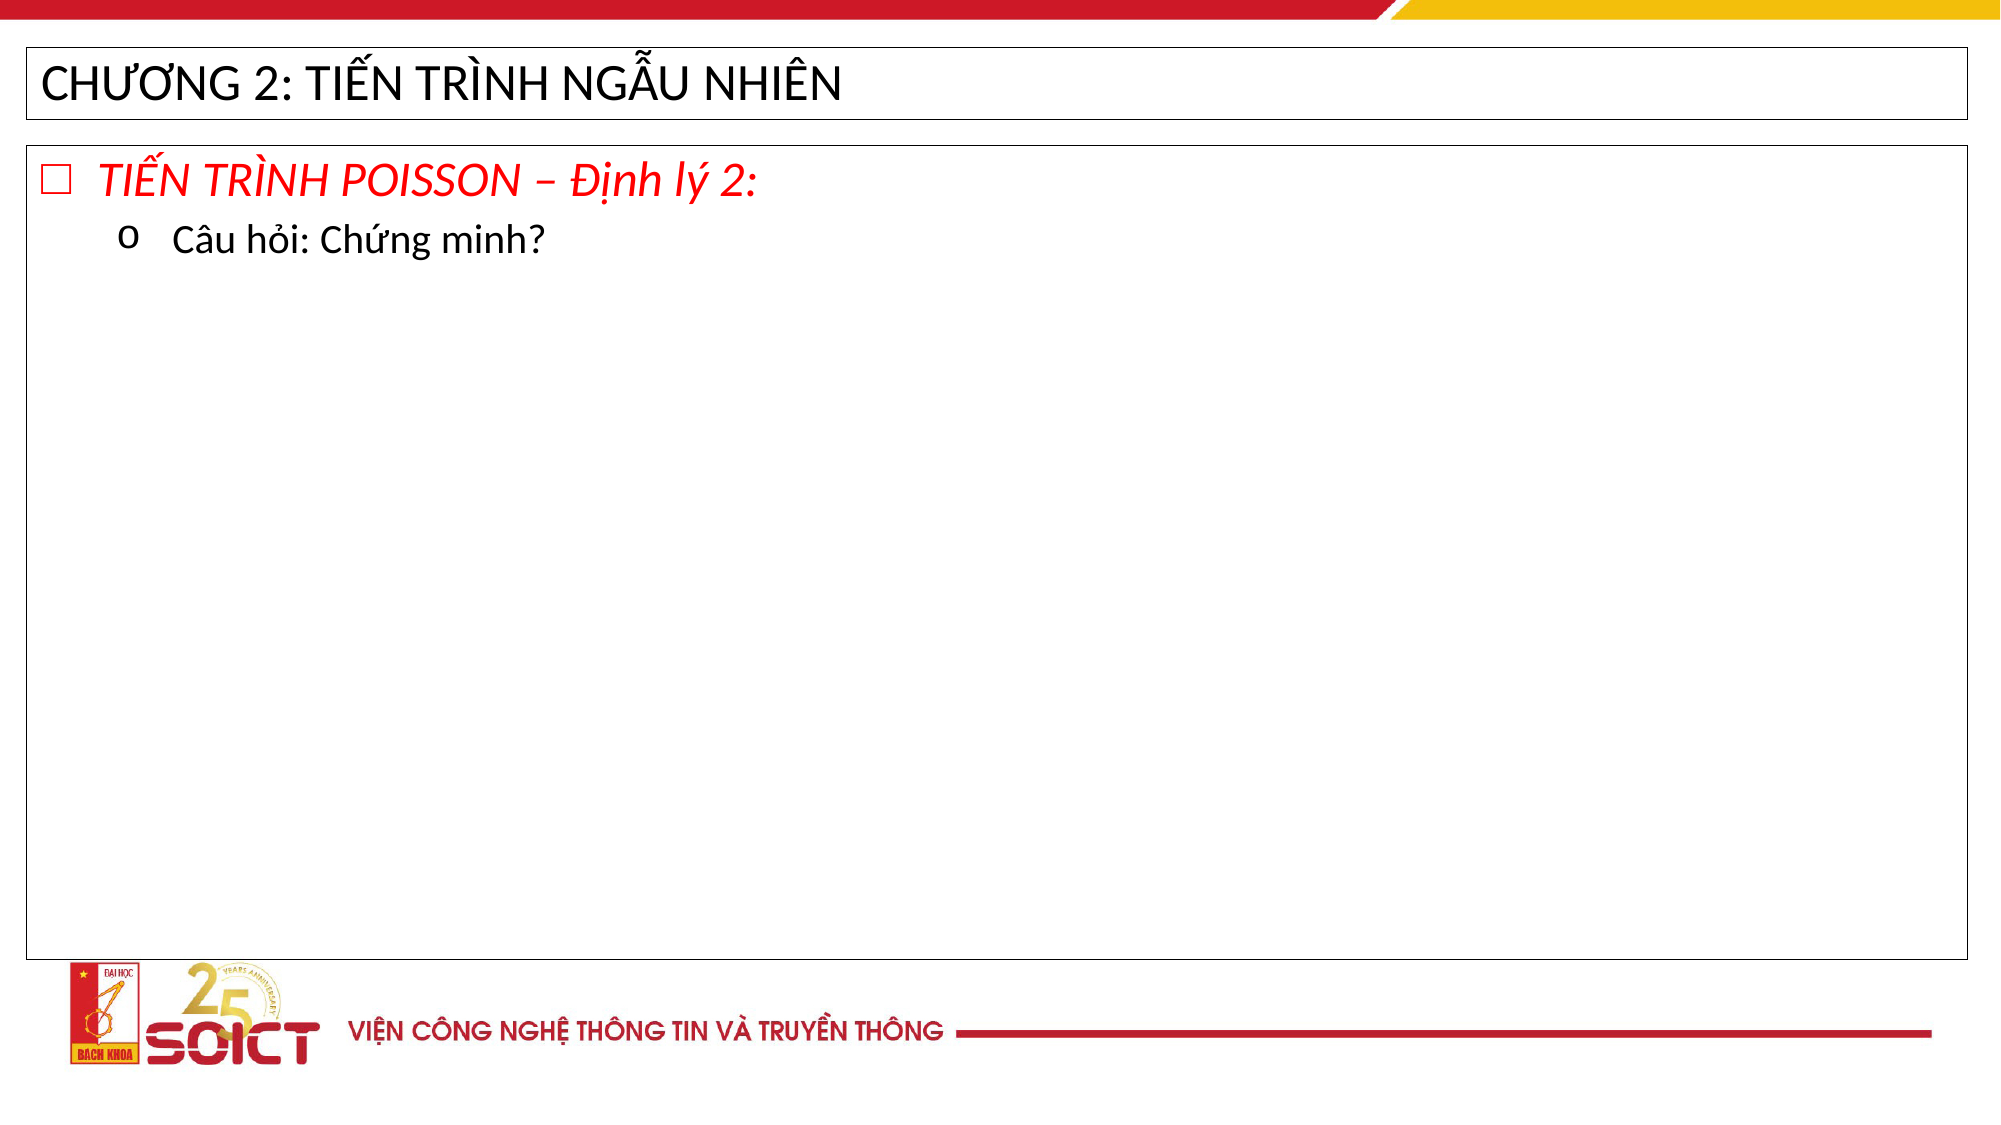

CHƯƠNG 2: TIẾN TRÌNH NGẪU NHIÊN
TIẾN TRÌNH POISSON – Định lý 2:
Câu hỏi: Chứng minh?